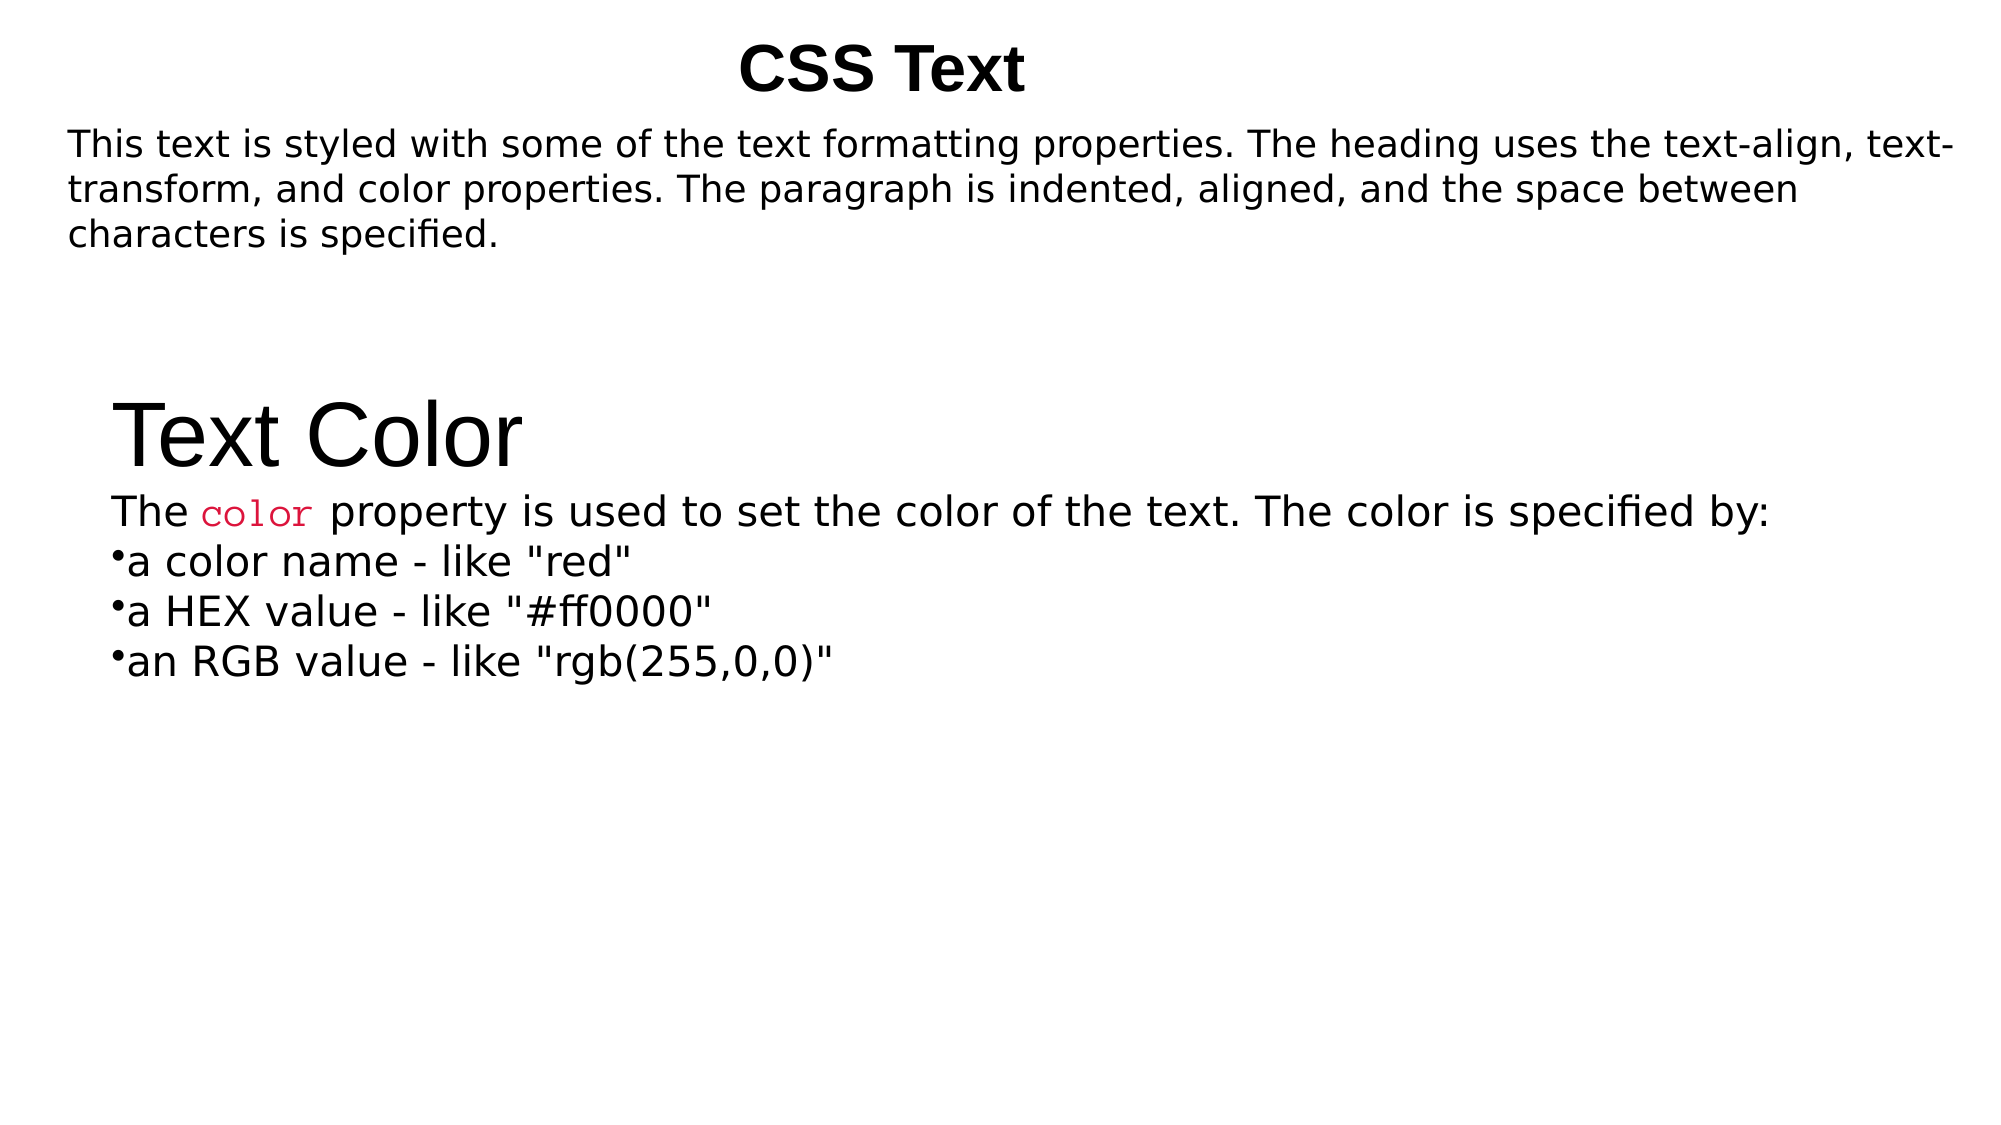

CSS Text
This text is styled with some of the text formatting properties. The heading uses the text-align, text-transform, and color properties. The paragraph is indented, aligned, and the space between characters is specified.
Text Color
The color property is used to set the color of the text. The color is specified by:
a color name - like "red"
a HEX value - like "#ff0000"
an RGB value - like "rgb(255,0,0)"